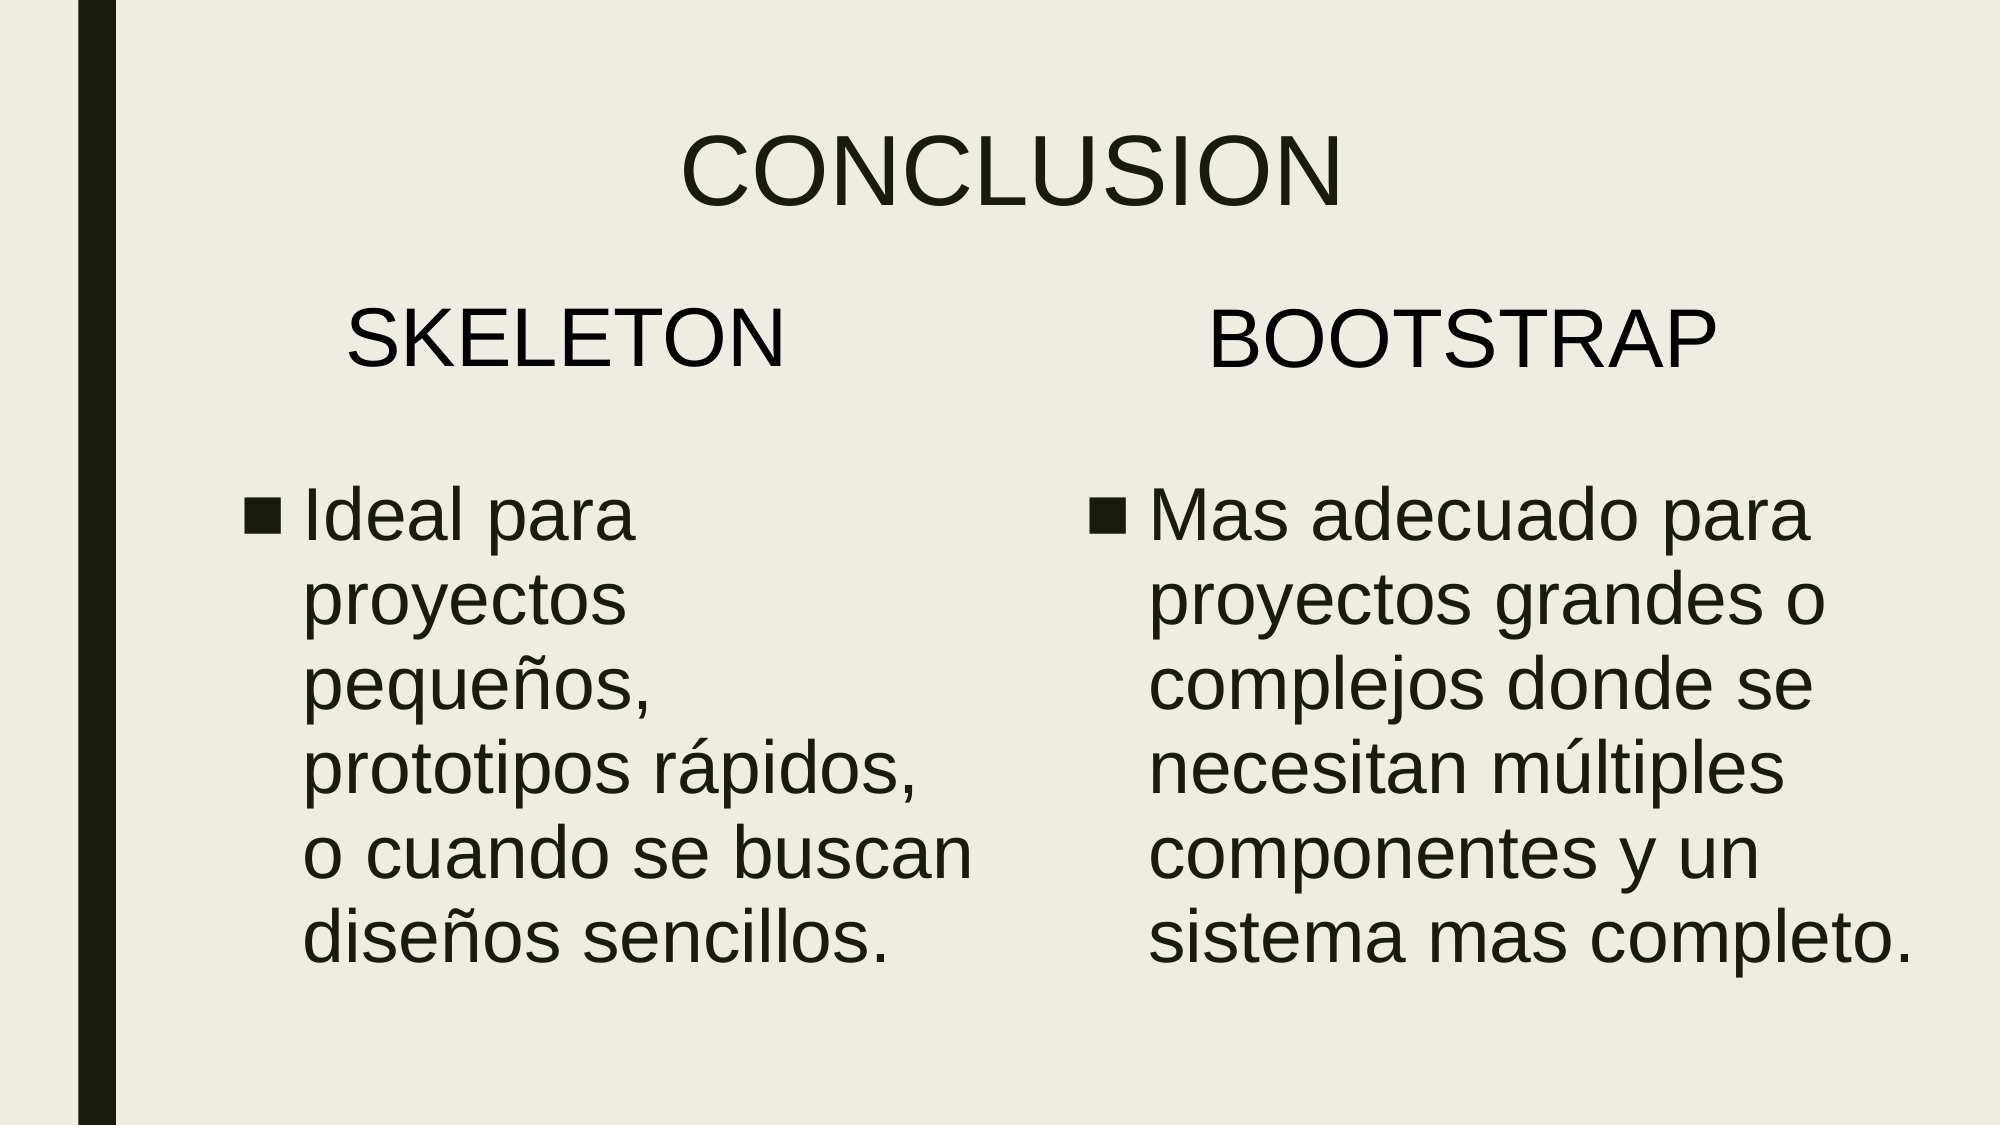

# CONCLUSION
SKELETON

BOOTSTRAP
Mas adecuado para proyectos grandes o complejos donde se necesitan múltiples componentes y un sistema mas completo.
Ideal para proyectos pequeños, prototipos rápidos, o cuando se buscan diseños sencillos.